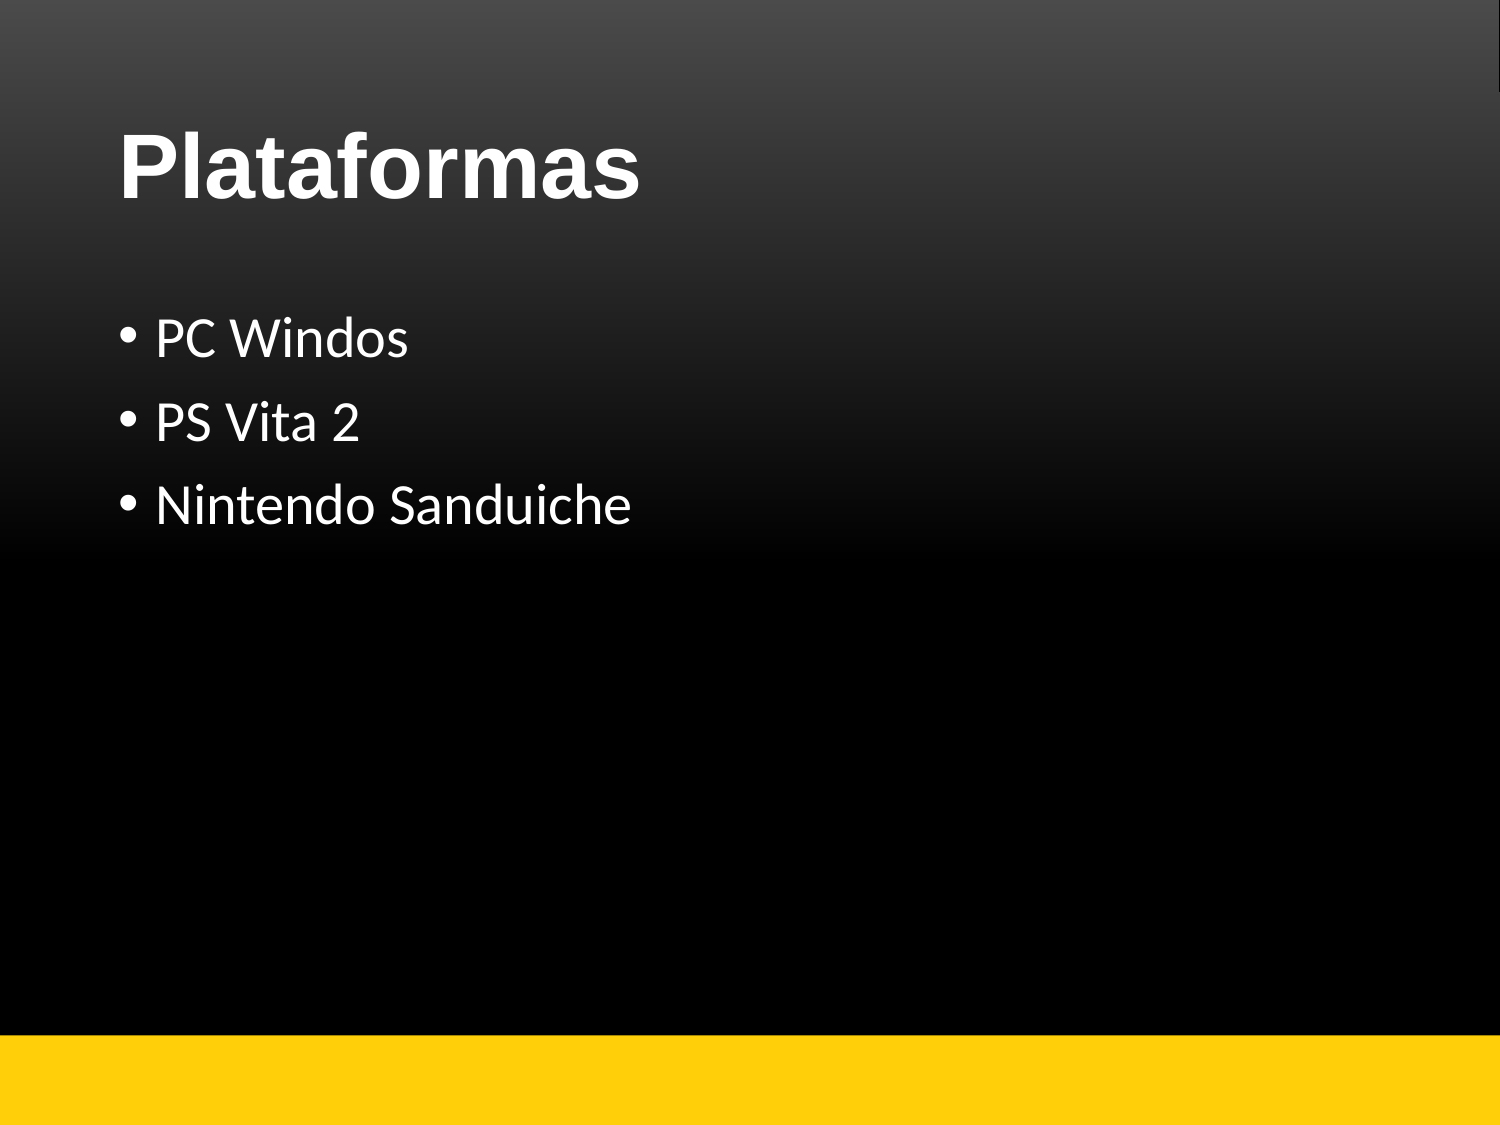

# Plataformas
PC Windos
PS Vita 2
Nintendo Sanduiche